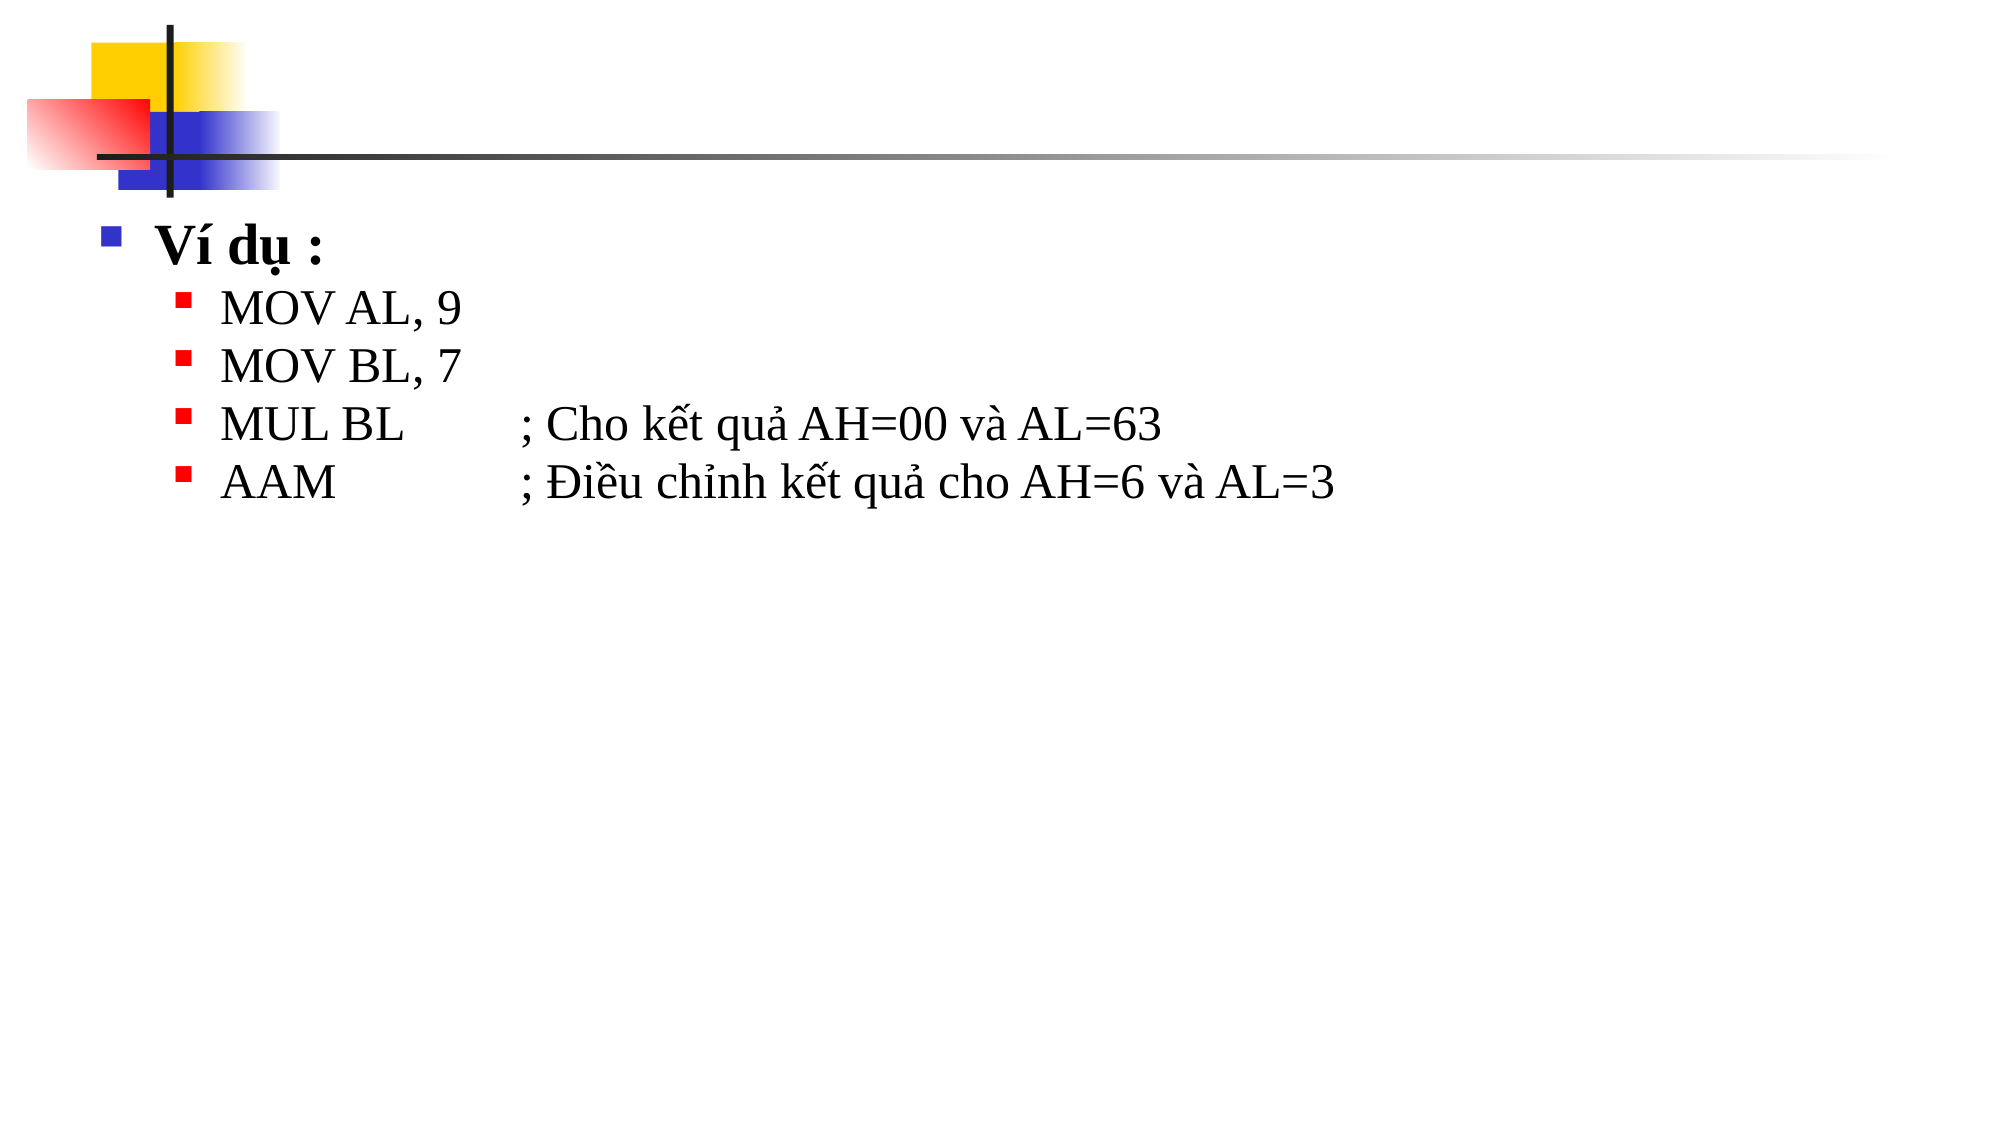

#
Ví dụ :
MOV AL, 9
MOV BL, 7
MUL BL	; Cho kết quả AH=00 và AL=63
AAM		; Điều chỉnh kết quả cho AH=6 và AL=3